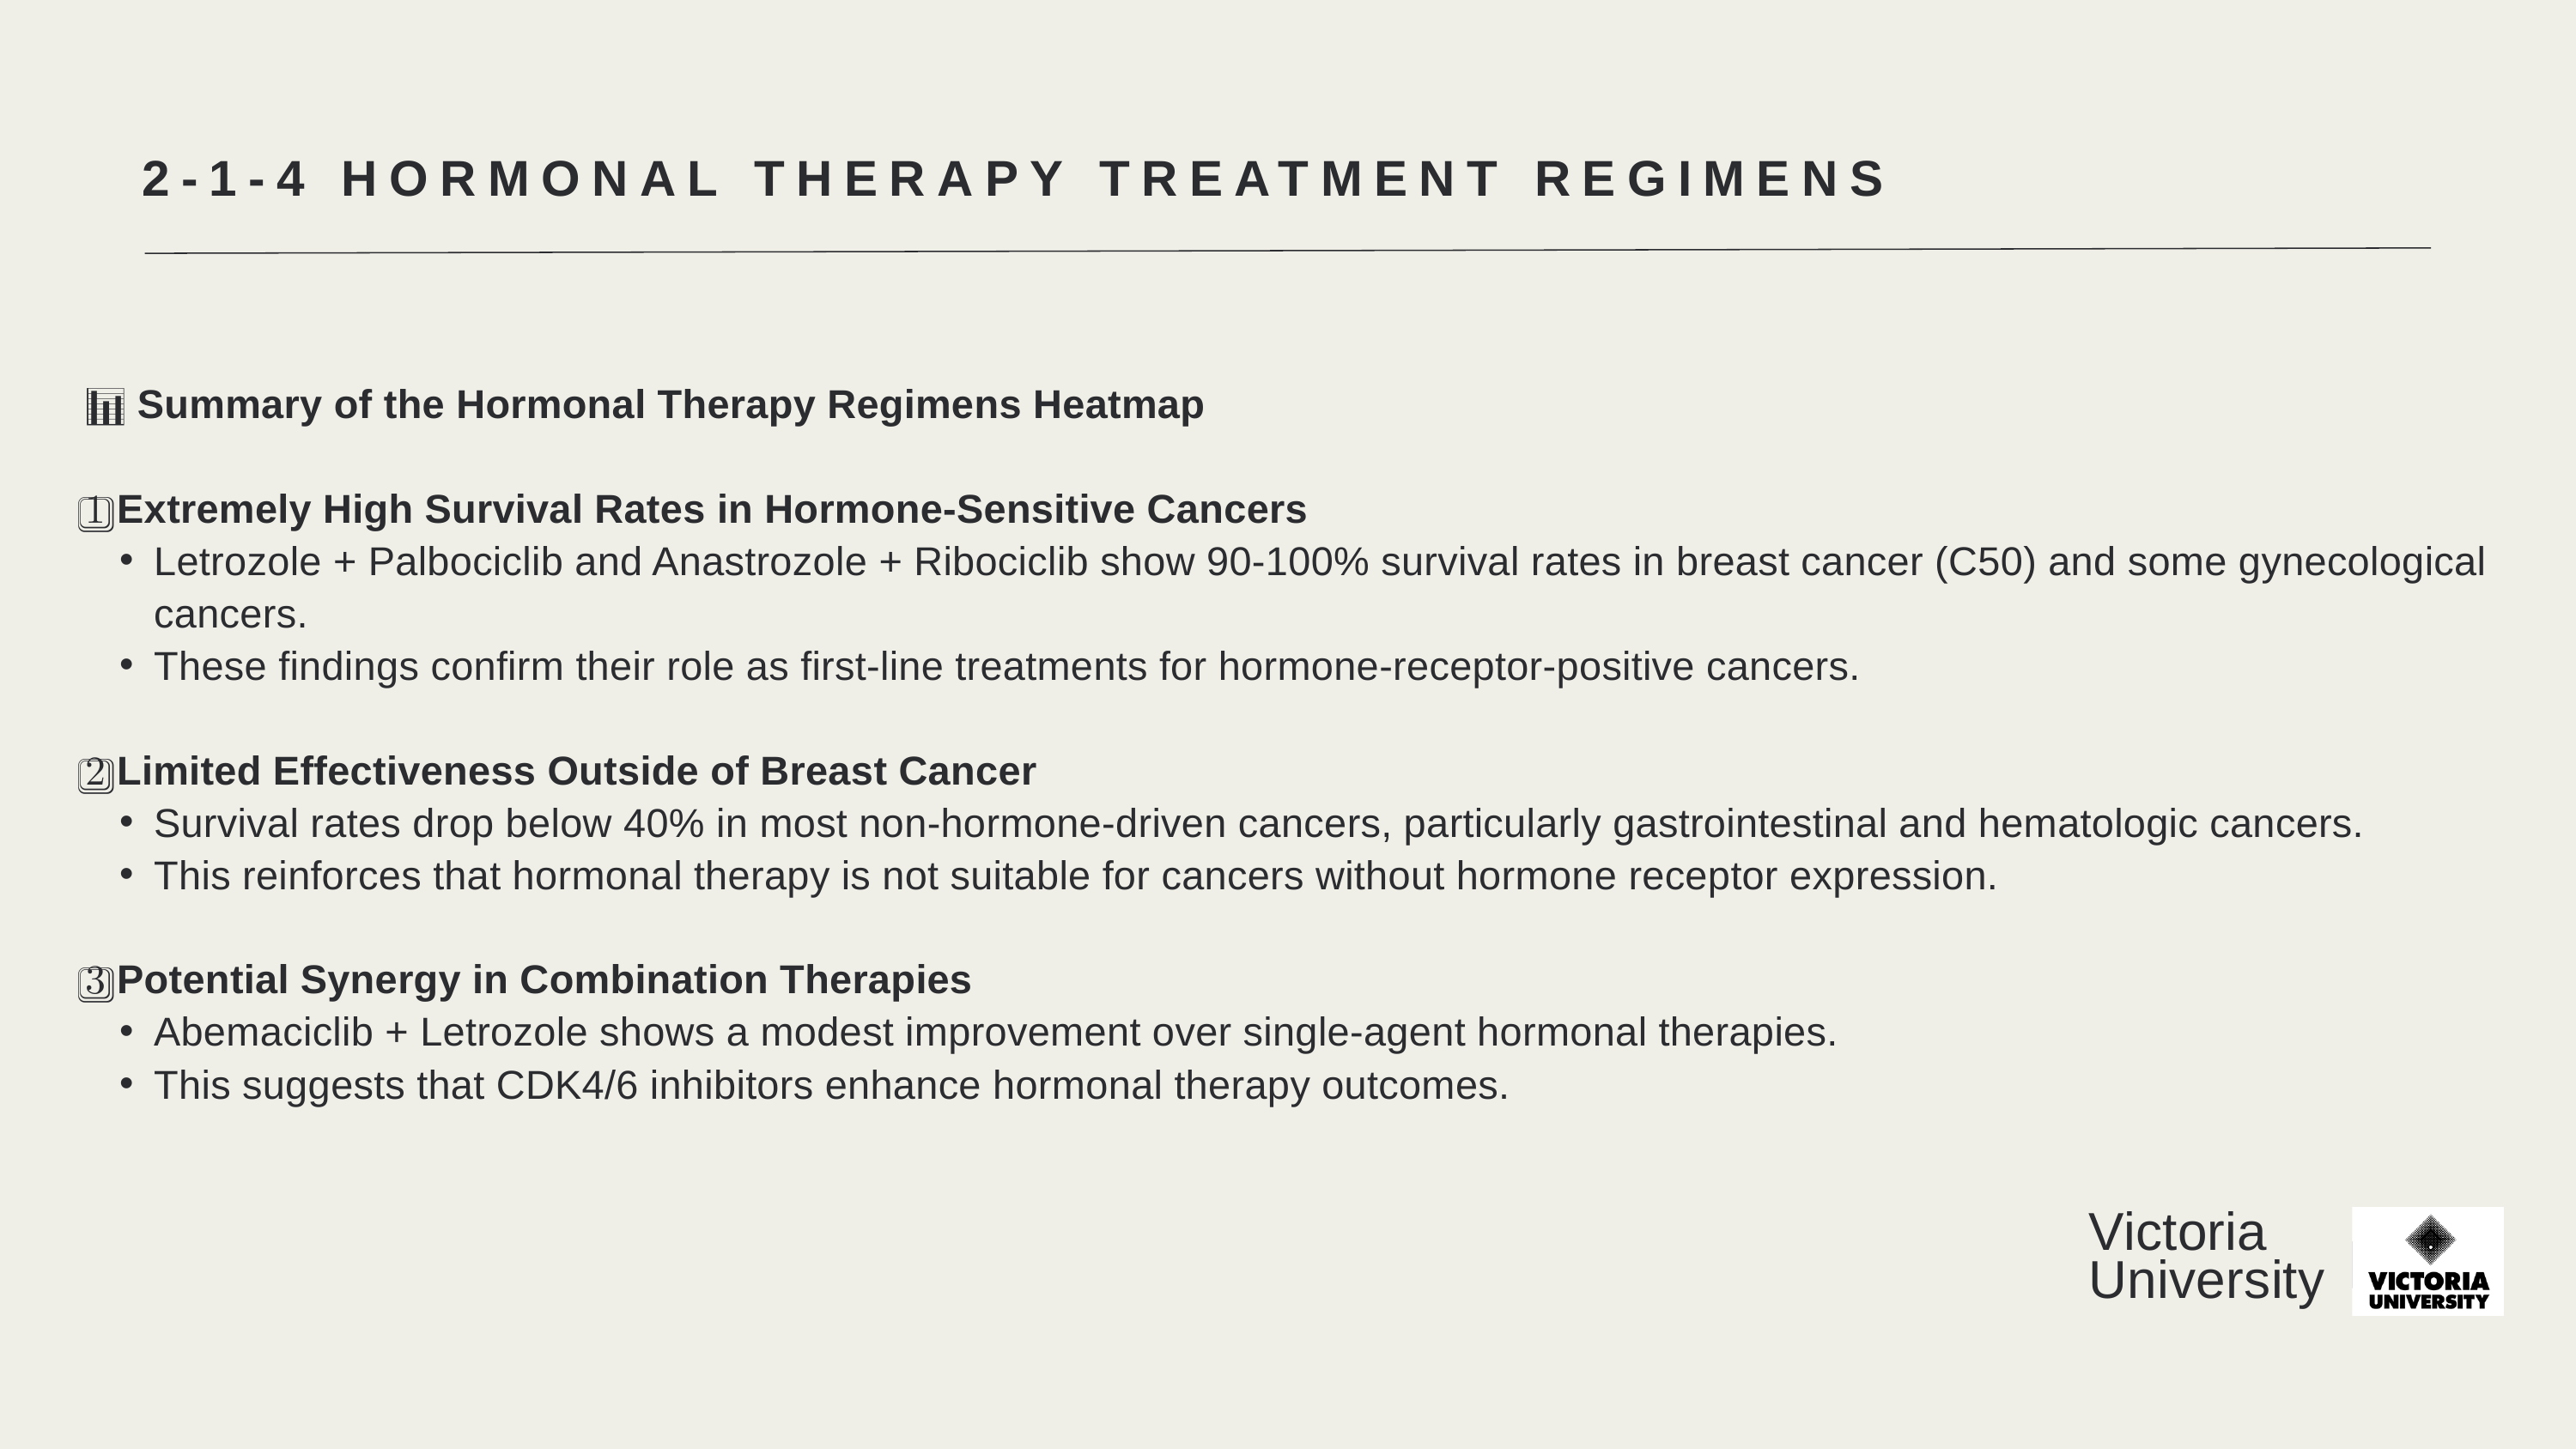

2-1-4 HORMONAL THERAPY TREATMENT REGIMENS

📊 Summary of the Hormonal Therapy Regimens Heatmap

1️⃣ Extremely High Survival Rates in Hormone-Sensitive Cancers
Letrozole + Palbociclib and Anastrozole + Ribociclib show 90-100% survival rates in breast cancer (C50) and some gynecological cancers.
These findings confirm their role as first-line treatments for hormone-receptor-positive cancers.

2️⃣ Limited Effectiveness Outside of Breast Cancer
Survival rates drop below 40% in most non-hormone-driven cancers, particularly gastrointestinal and hematologic cancers.
This reinforces that hormonal therapy is not suitable for cancers without hormone receptor expression.

3️⃣ Potential Synergy in Combination Therapies
Abemaciclib + Letrozole shows a modest improvement over single-agent hormonal therapies.
This suggests that CDK4/6 inhibitors enhance hormonal therapy outcomes.

Victoria
University